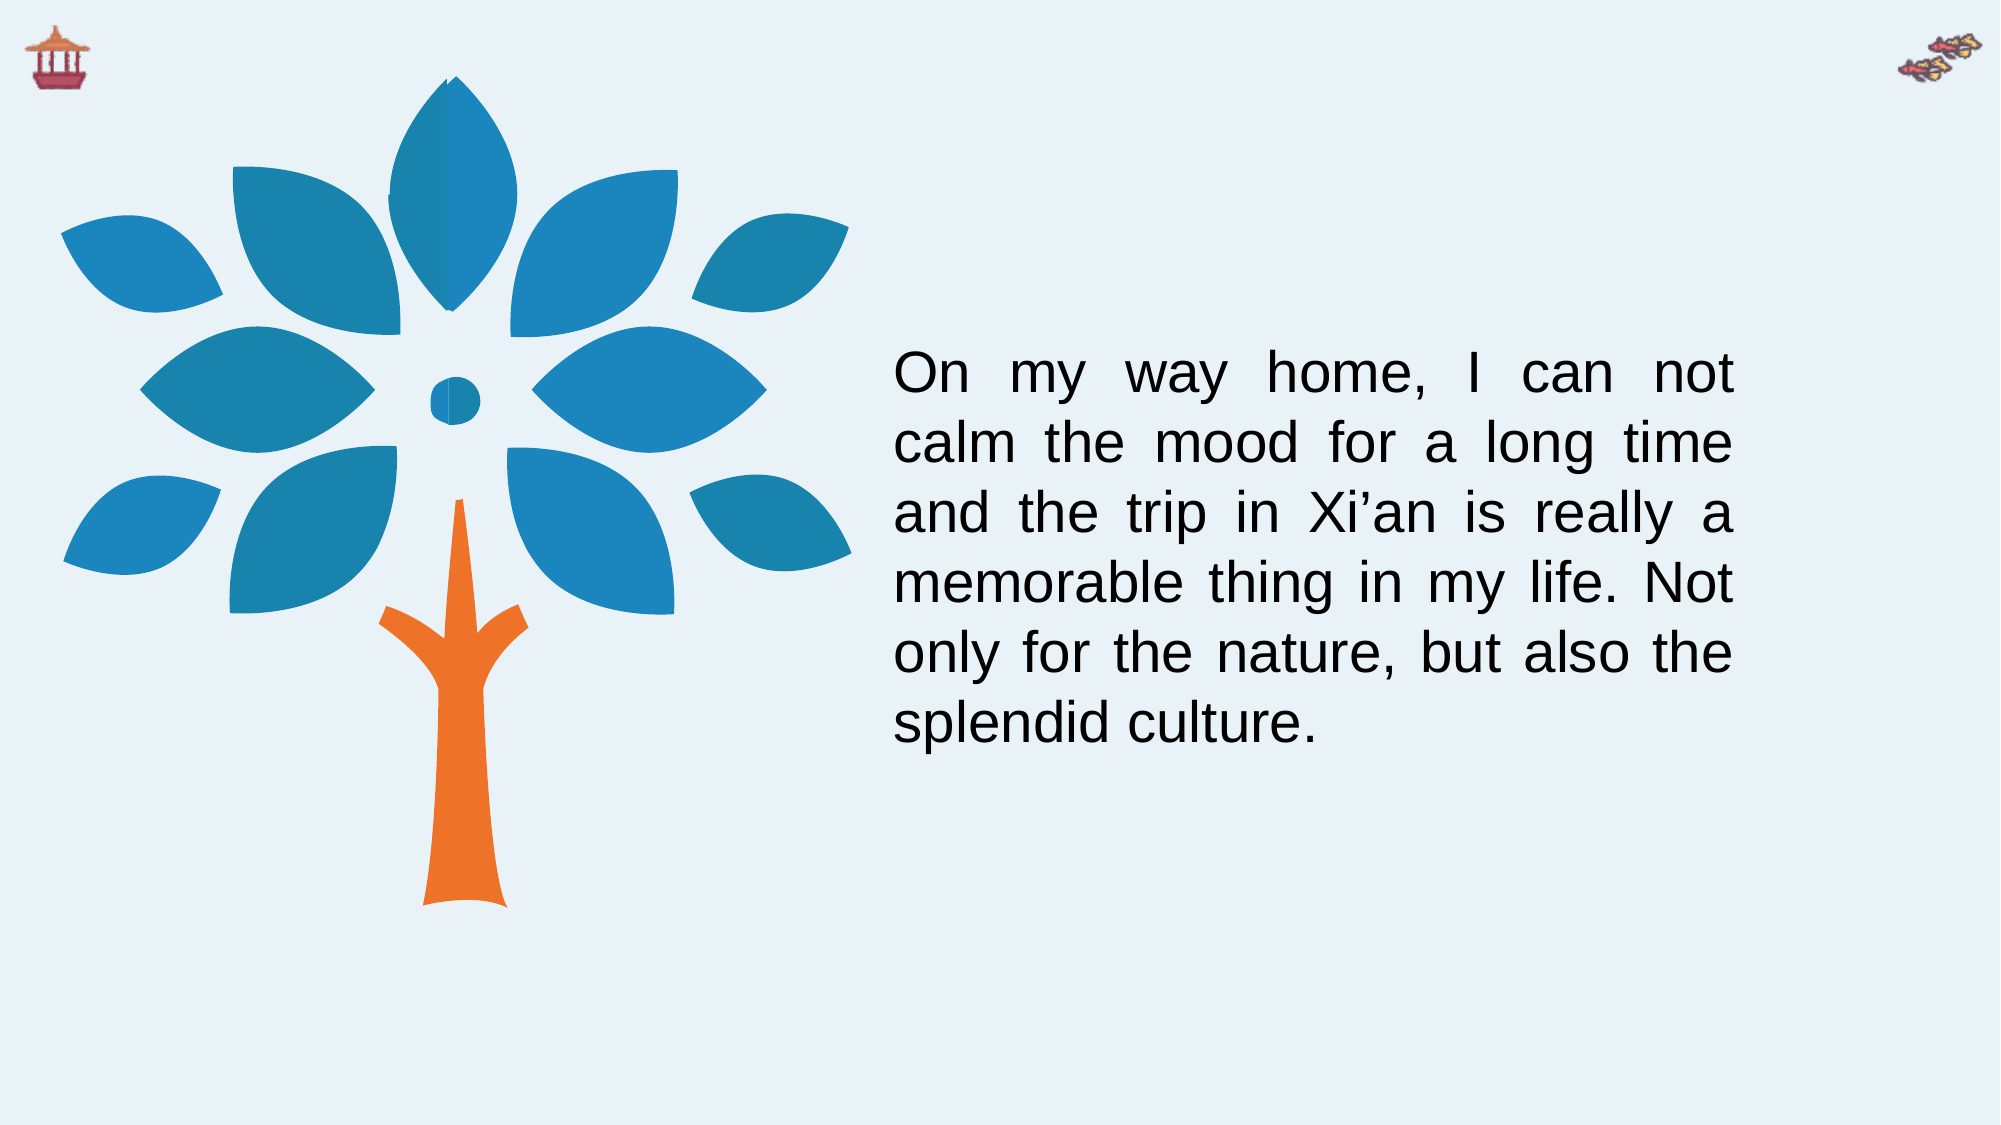

On my way home, I can not calm the mood for a long time and the trip in Xi’an is really a memorable thing in my life. Not only for the nature, but also the splendid culture.